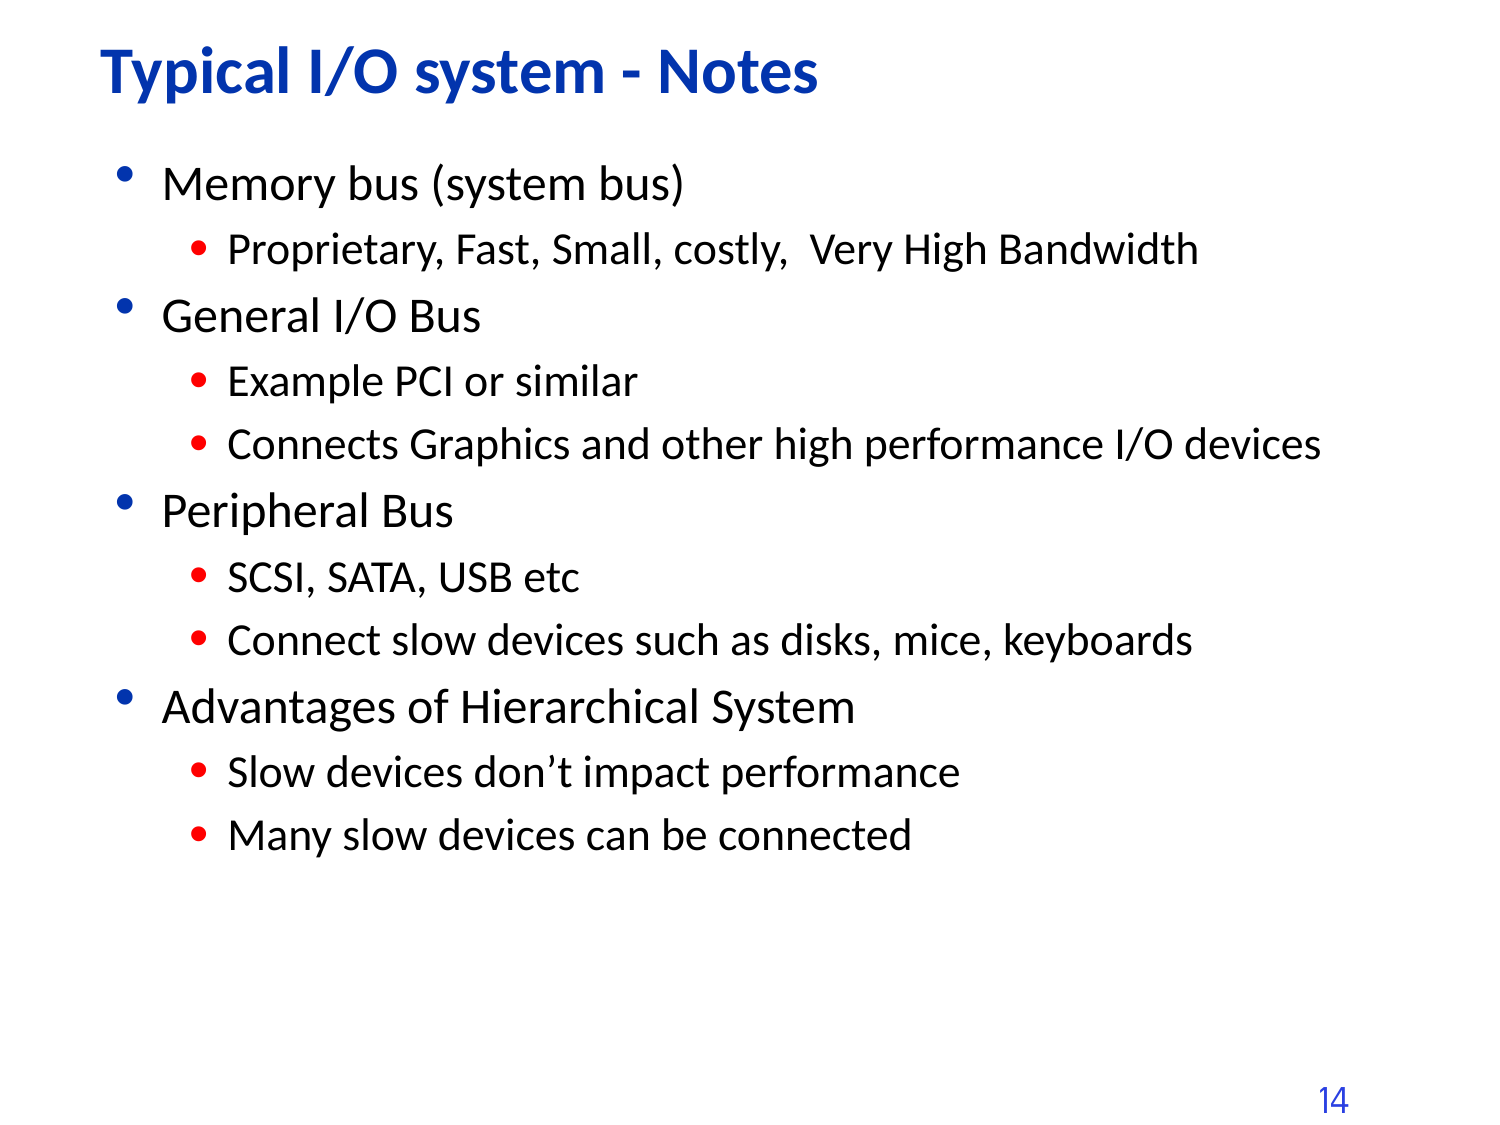

# Typical I/O system - Notes
Memory bus (system bus)
Proprietary, Fast, Small, costly,  Very High Bandwidth
General I/O Bus
Example PCI or similar
Connects Graphics and other high performance I/O devices
Peripheral Bus
SCSI, SATA, USB etc
Connect slow devices such as disks, mice, keyboards
Advantages of Hierarchical System
Slow devices don’t impact performance
Many slow devices can be connected